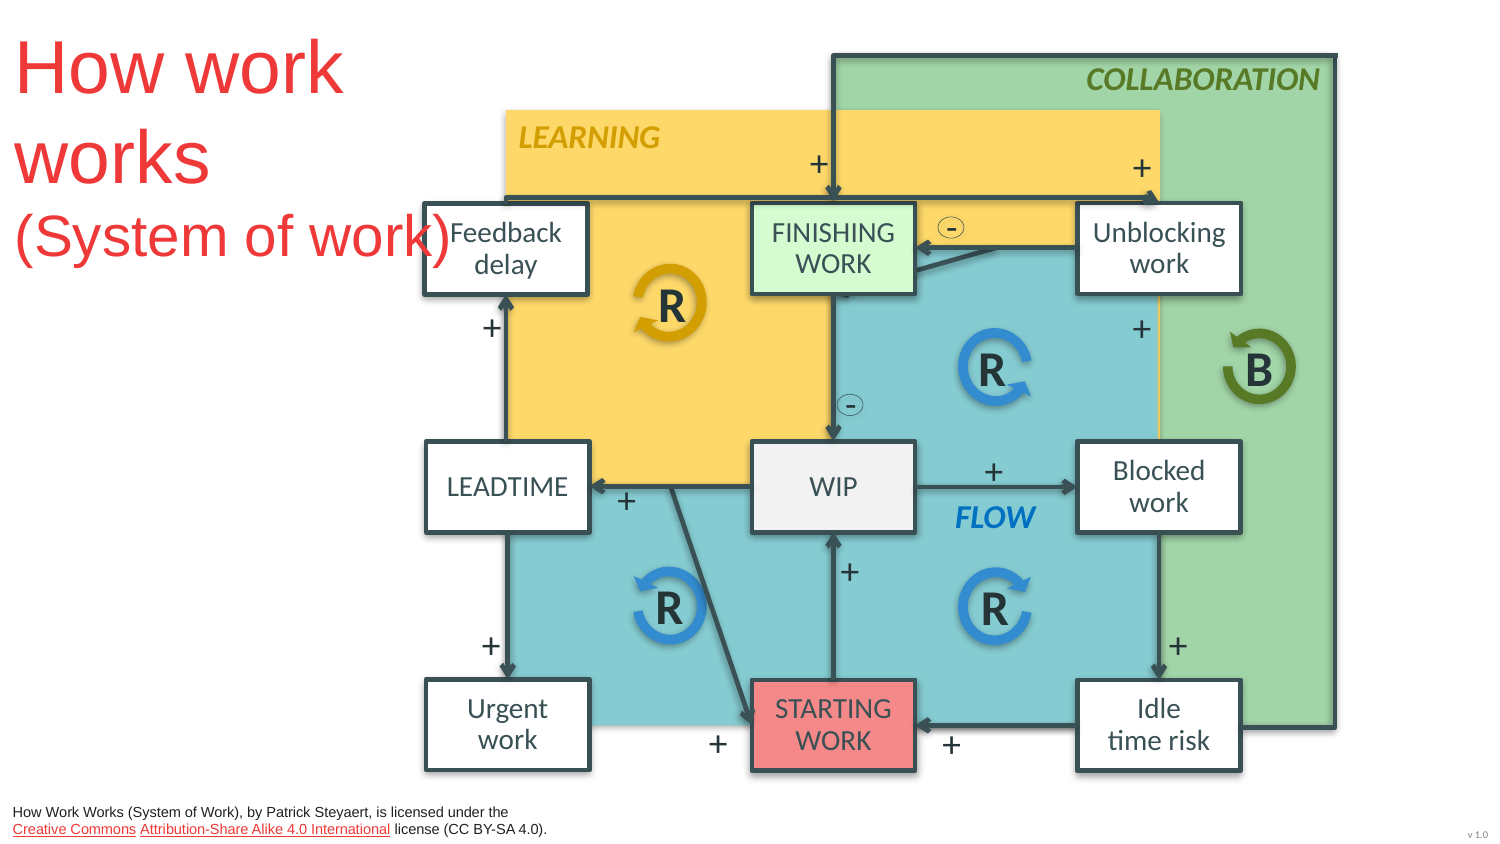

# How work works (System of work)
COLLABORATION

LEARNING

+
+
-

FINISHING WORK
Unblocking work
Feedback delay

R
+
+

R

B
-

+
LEADTIME
Blocked work
WIP
+

FLOW
+

R

R
+
+
Urgent work
Idle
time risk
STARTING WORK
+
+
How Work Works (System of Work), by Patrick Steyaert, is licensed under the Creative Commons Attribution-Share Alike 4.0 International license (CC BY-SA 4.0).
v 1.0